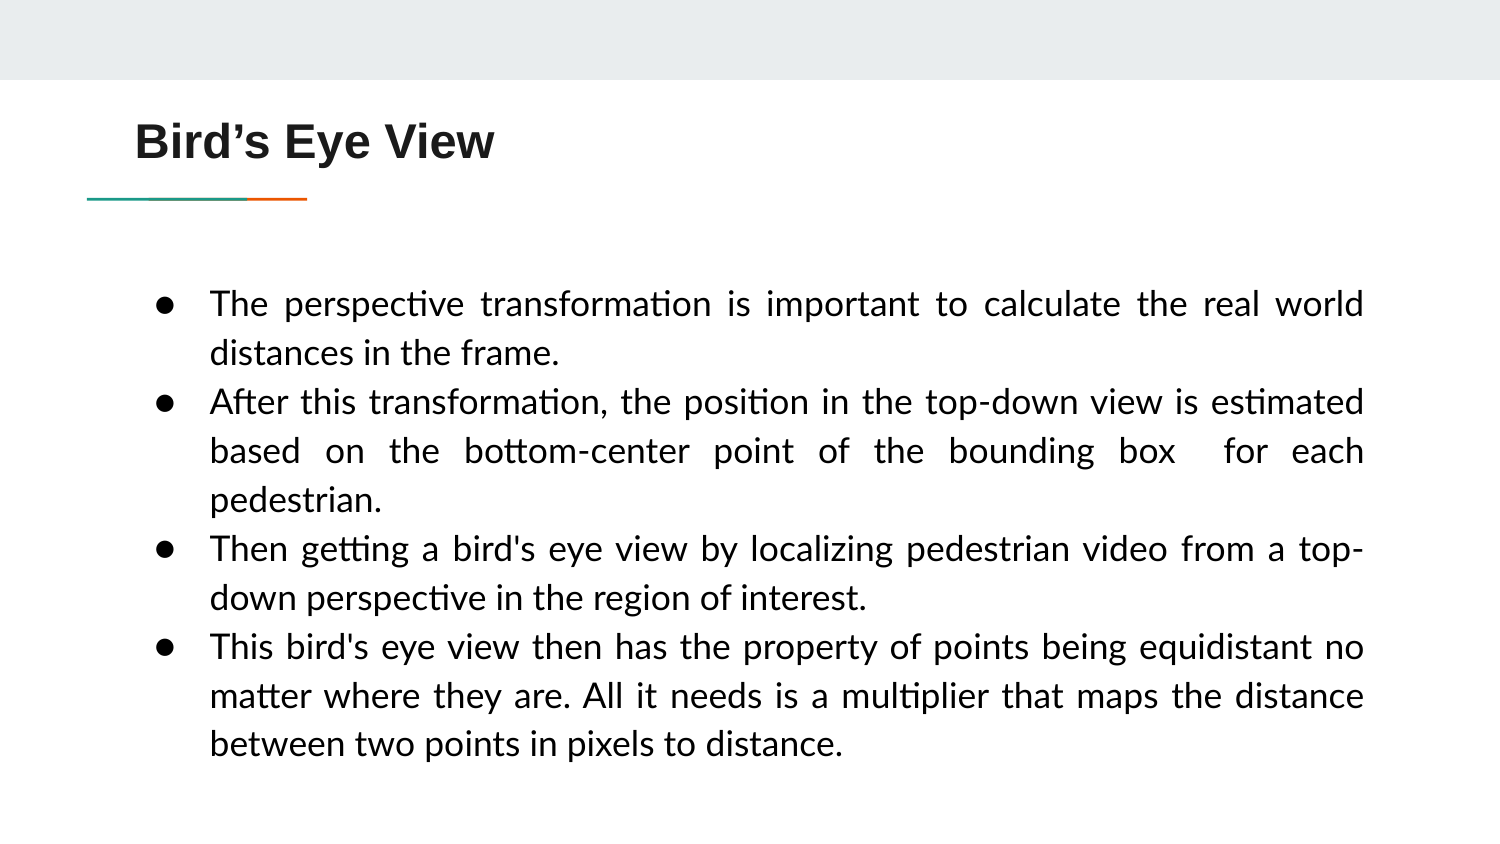

# Bird’s Eye View
The perspective transformation is important to calculate the real world distances in the frame.
After this transformation, the position in the top-down view is estimated based on the bottom-center point of the bounding box  for each pedestrian.
Then getting a bird's eye view by localizing pedestrian video from a top-down perspective in the region of interest.
This bird's eye view then has the property of points being equidistant no matter where they are. All it needs is a multiplier that maps the distance between two points in pixels to distance.